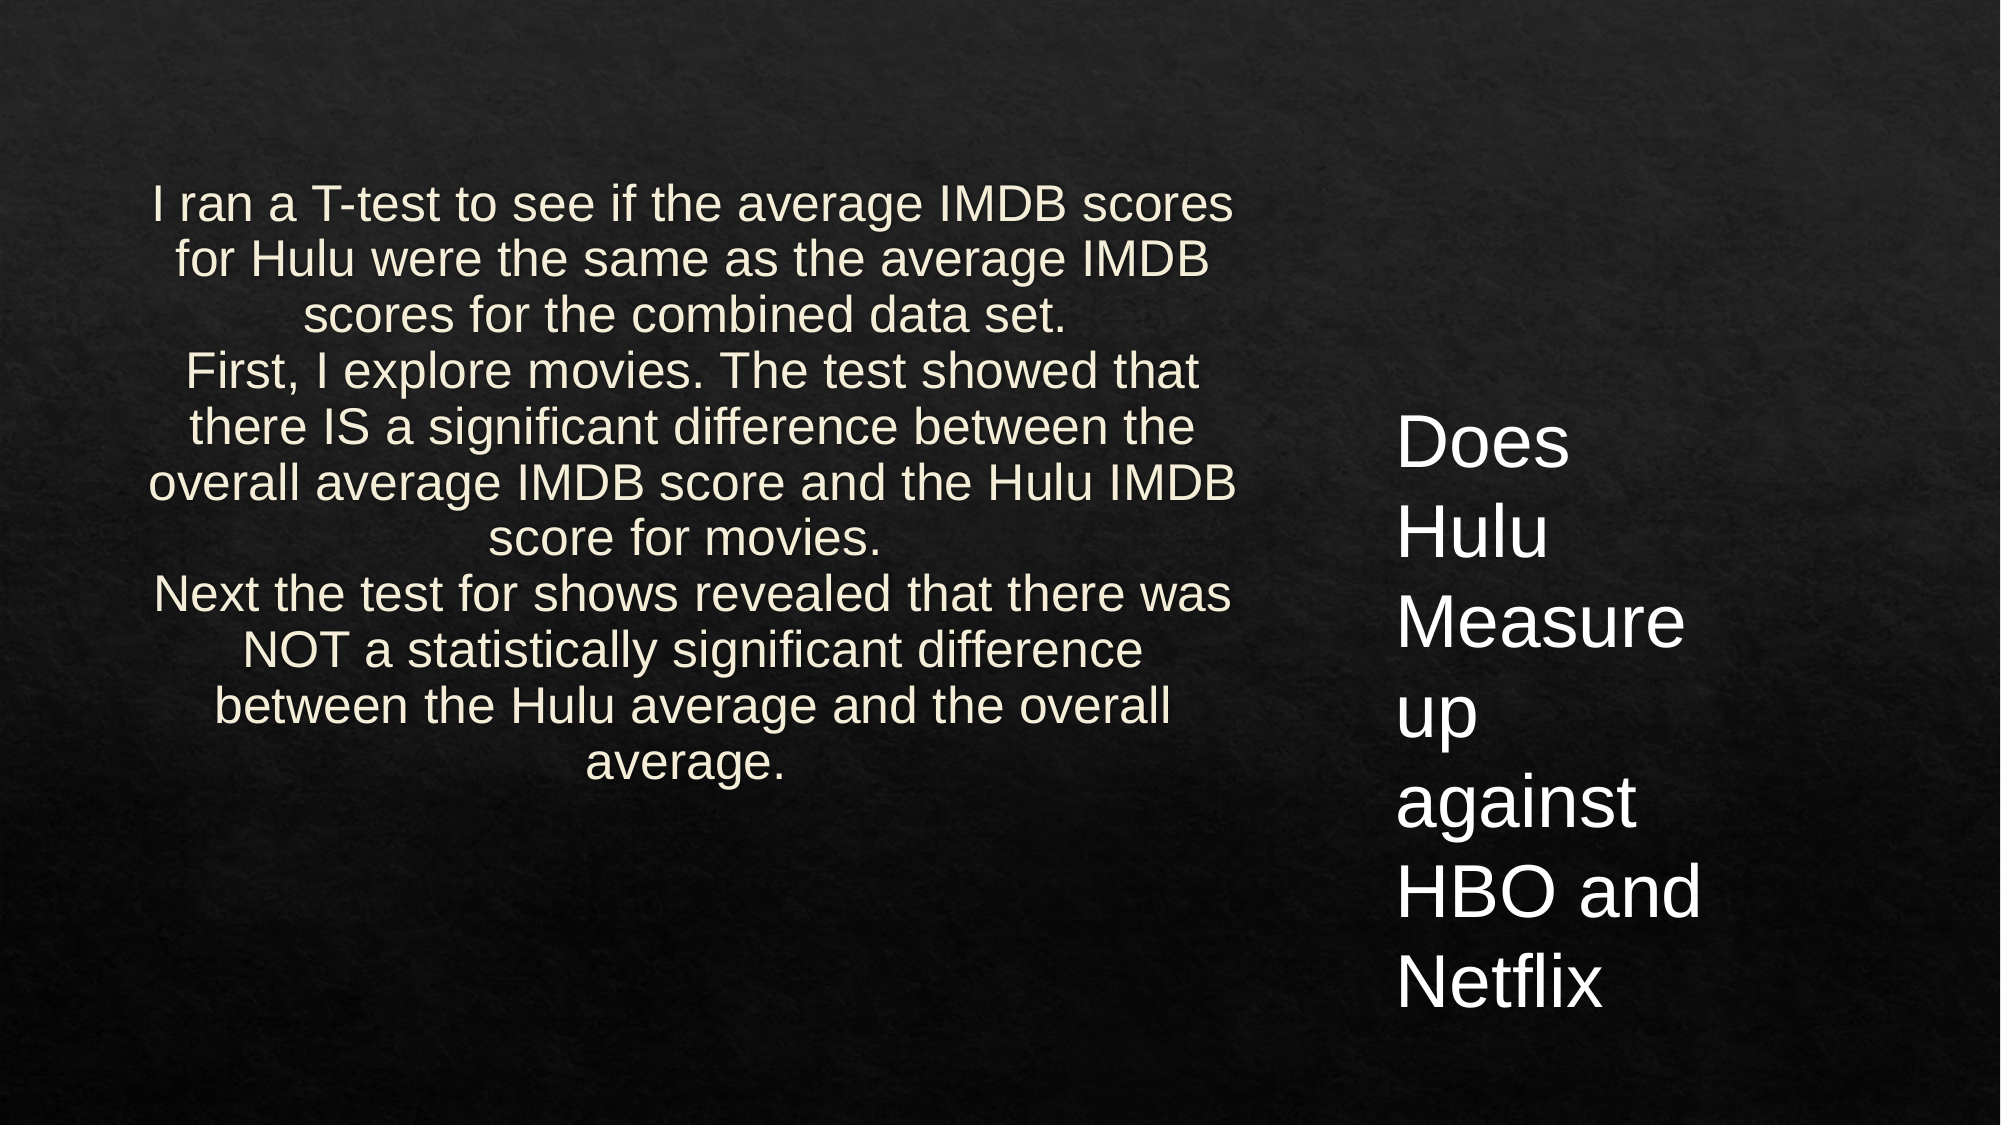

# I ran a T-test to see if the average IMDB scores for Hulu were the same as the average IMDB scores for the combined data set. First, I explore movies. The test showed that there IS a significant difference between the overall average IMDB score and the Hulu IMDB score for movies. Next the test for shows revealed that there was NOT a statistically significant difference between the Hulu average and the overall average.
Does Hulu Measure up against HBO and Netflix